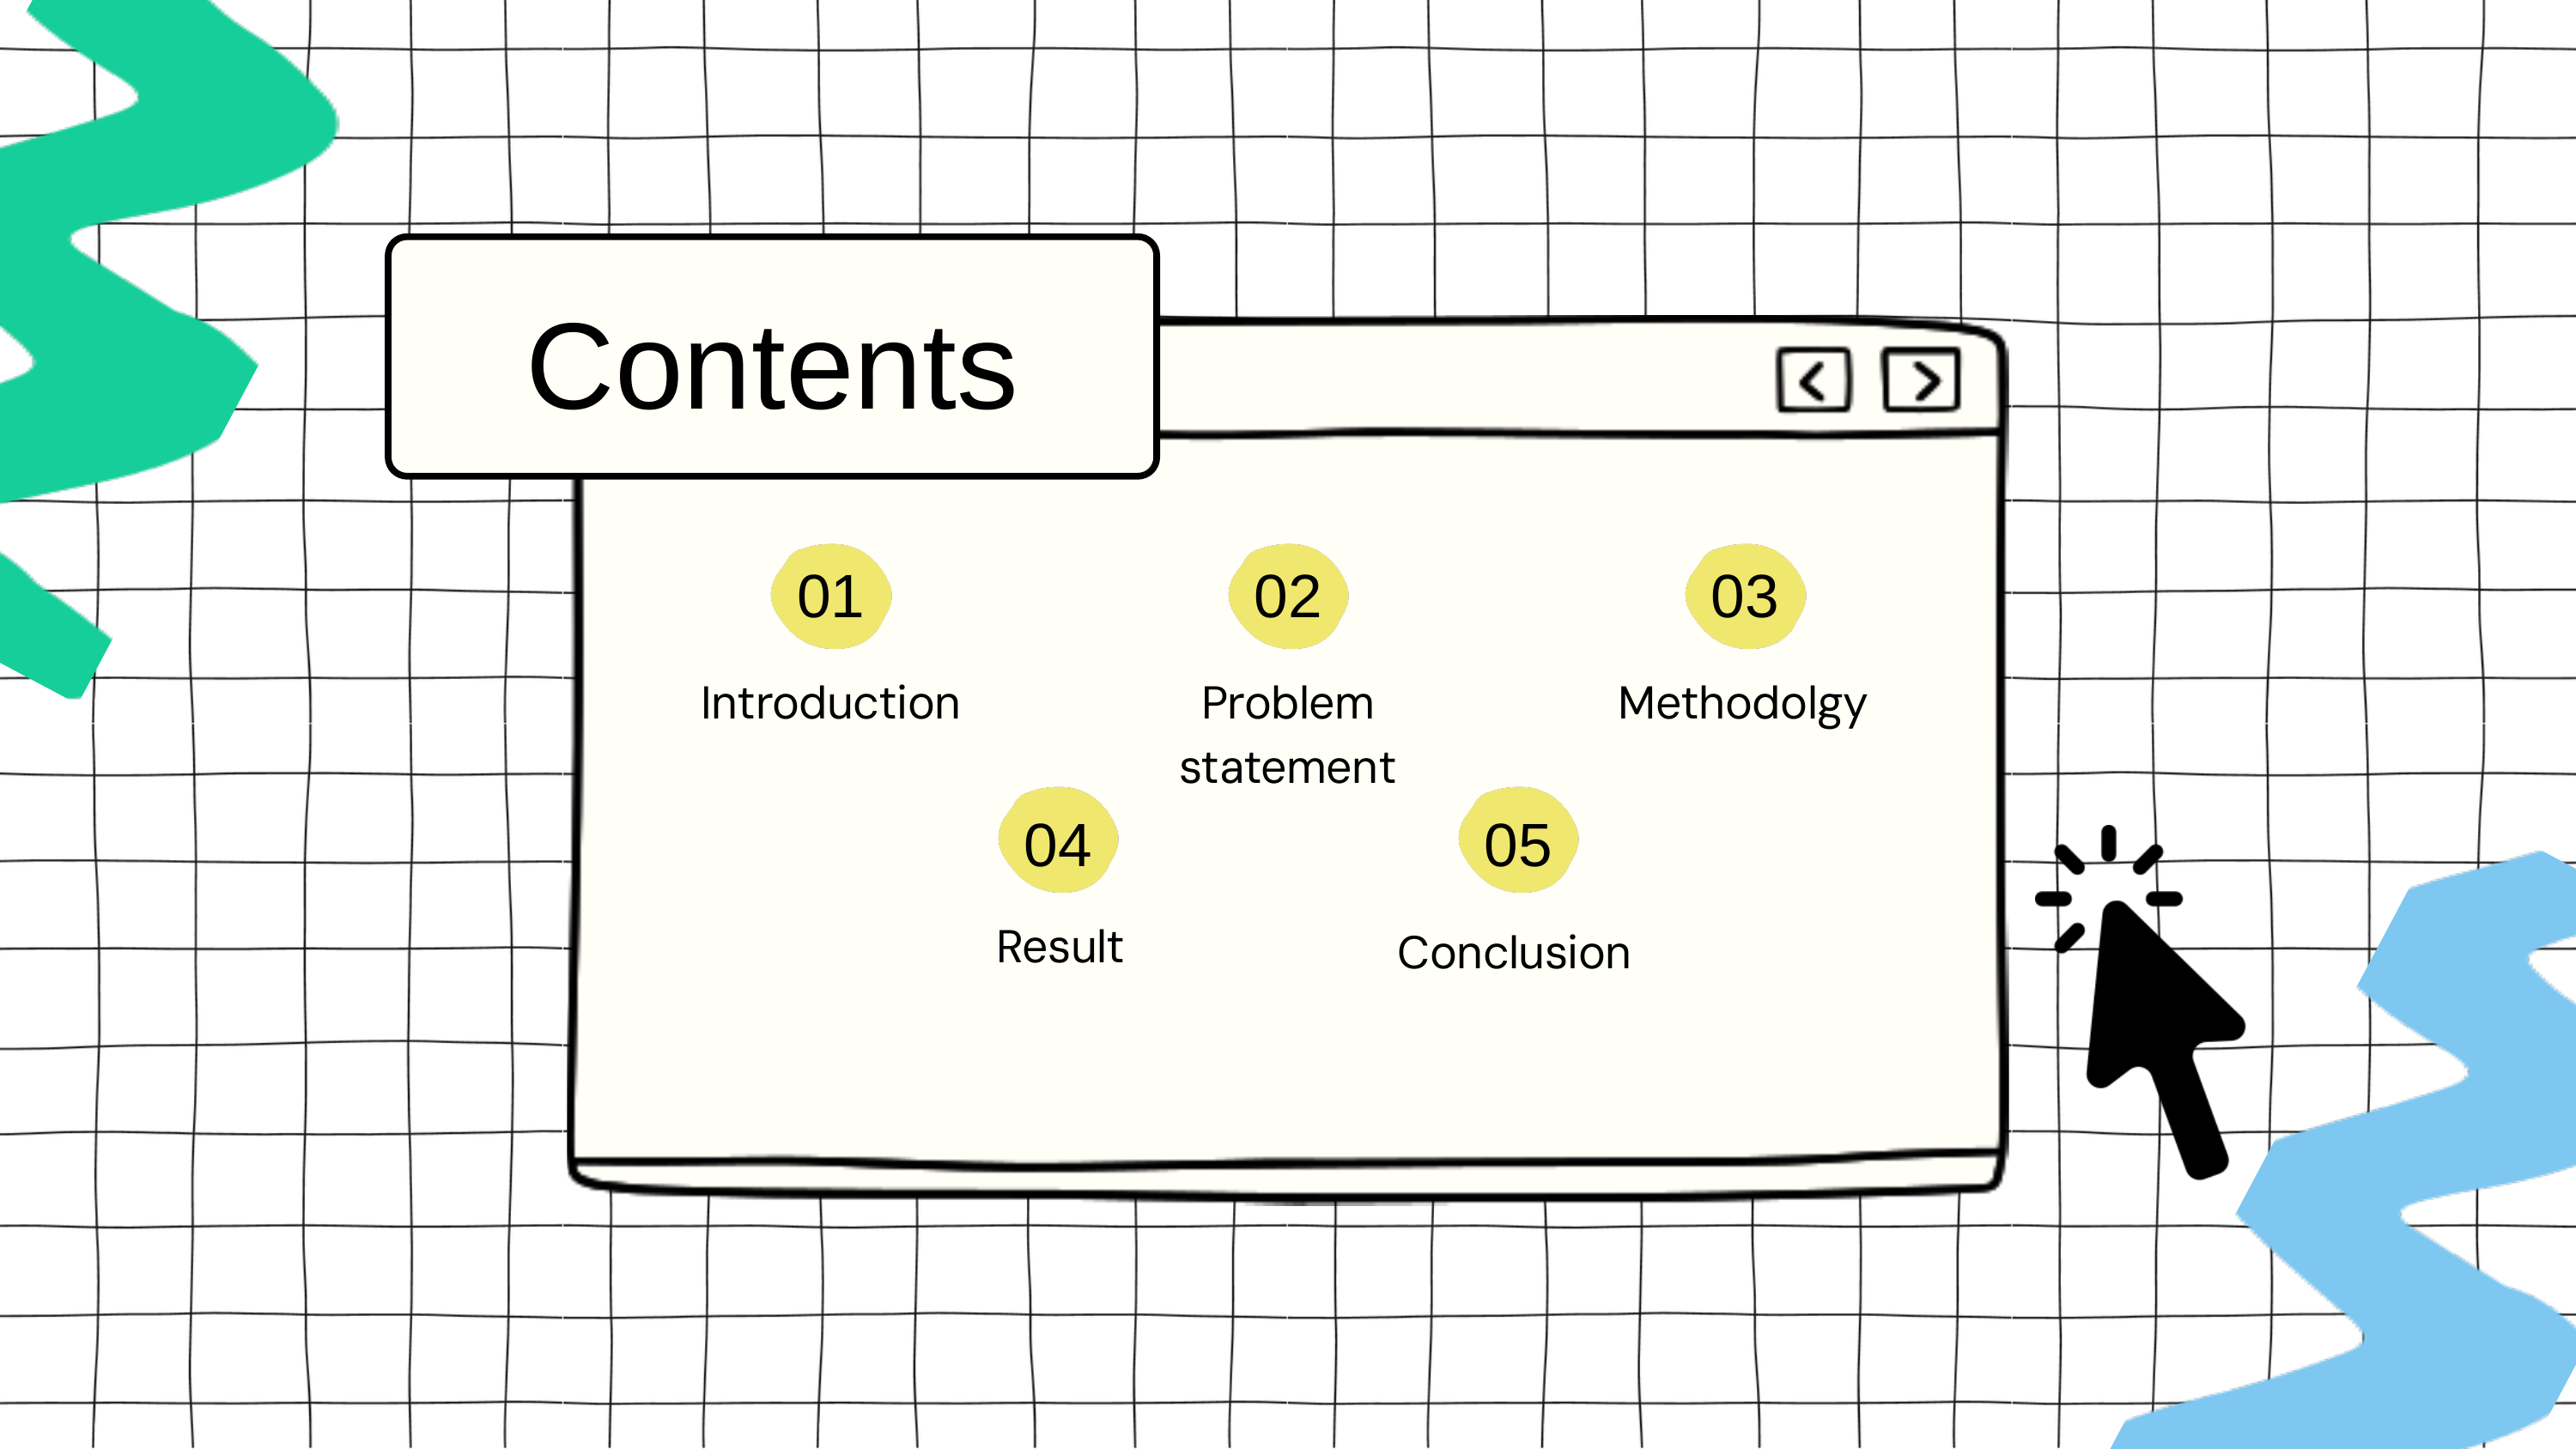

Contents

01
02
03
Introduction
Problem statement

Methodolgy

04
05

Result
Conclusion